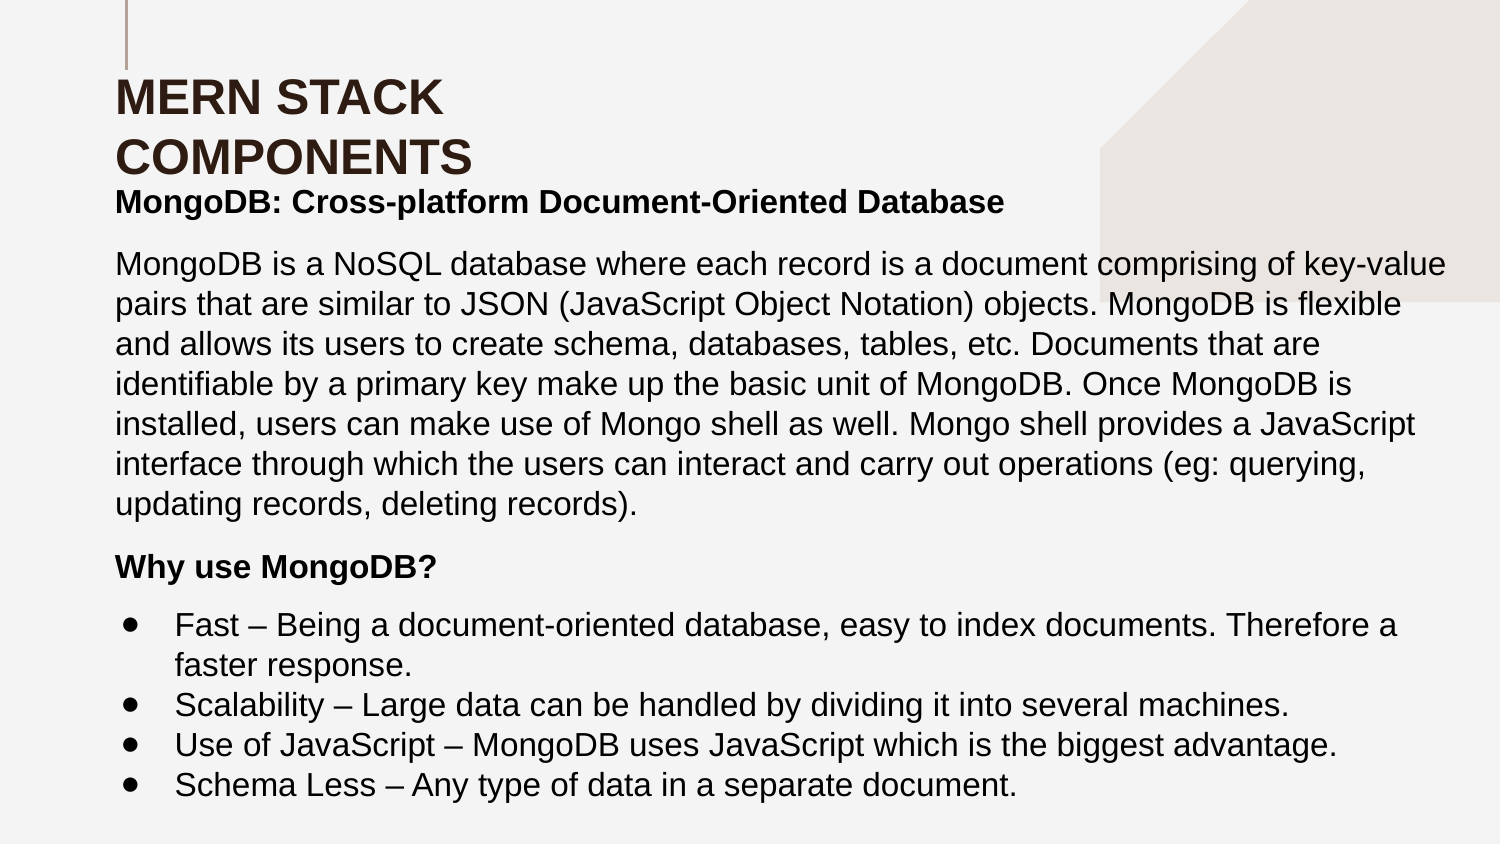

# MERN STACK COMPONENTS
MongoDB: Cross-platform Document-Oriented Database

MongoDB is a NoSQL database where each record is a document comprising of key-value
pairs that are similar to JSON (JavaScript Object Notation) objects. MongoDB is flexible and allows its users to create schema, databases, tables, etc. Documents that are identifiable by a primary key make up the basic unit of MongoDB. Once MongoDB is installed, users can make use of Mongo shell as well. Mongo shell provides a JavaScript interface through which the users can interact and carry out operations (eg: querying, updating records, deleting records).

Why use MongoDB?

Fast – Being a document-oriented database, easy to index documents. Therefore a faster response.
Scalability – Large data can be handled by dividing it into several machines.
Use of JavaScript – MongoDB uses JavaScript which is the biggest advantage.
Schema Less – Any type of data in a separate document.